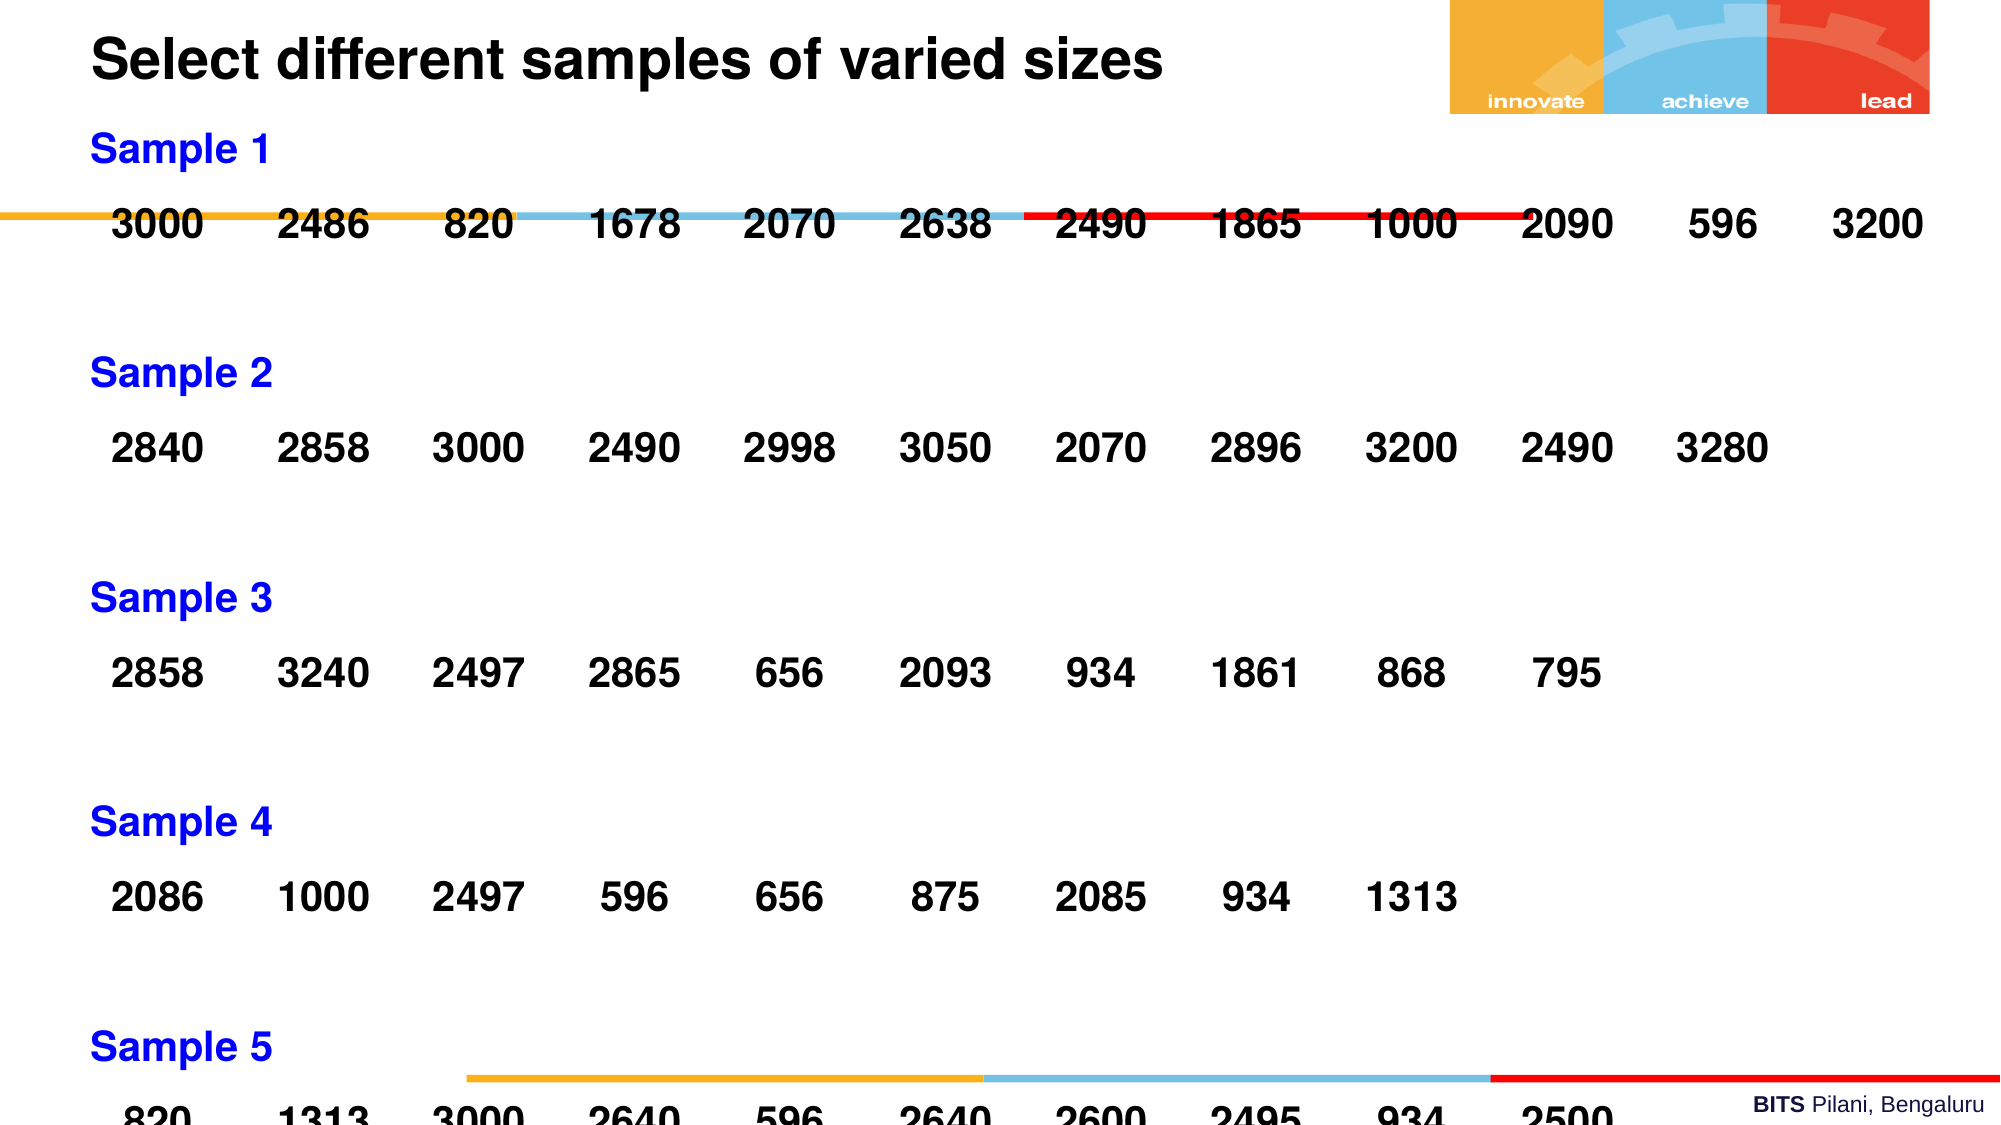

Select different samples of varied sizes
| Sample 1 |  |  |  |  |  |  |  |  |  |  |  |
| --- | --- | --- | --- | --- | --- | --- | --- | --- | --- | --- | --- |
| 3000 | 2486 | 820 | 1678 | 2070 | 2638 | 2490 | 1865 | 1000 | 2090 | 596 | 3200 |
|  |  |  |  |  |  |  |  |  |  |  |  |
| Sample 2 |  |  |  |  |  |  |  |  |  |  |  |
| 2840 | 2858 | 3000 | 2490 | 2998 | 3050 | 2070 | 2896 | 3200 | 2490 | 3280 |  |
|  |  |  |  |  |  |  |  |  |  |  |  |
| Sample 3 |  |  |  |  |  |  |  |  |  |  |  |
| 2858 | 3240 | 2497 | 2865 | 656 | 2093 | 934 | 1861 | 868 | 795 |  |  |
|  |  |  |  |  |  |  |  |  |  |  |  |
| Sample 4 |  |  |  |  |  |  |  |  |  |  |  |
| 2086 | 1000 | 2497 | 596 | 656 | 875 | 2085 | 934 | 1313 |  |  |  |
|  |  |  |  |  |  |  |  |  |  |  |  |
| Sample 5 |  |  |  |  |  |  |  |  |  |  |  |
| 820 | 1313 | 3000 | 2640 | 596 | 2640 | 2600 | 2495 | 934 | 2500 |  |  |